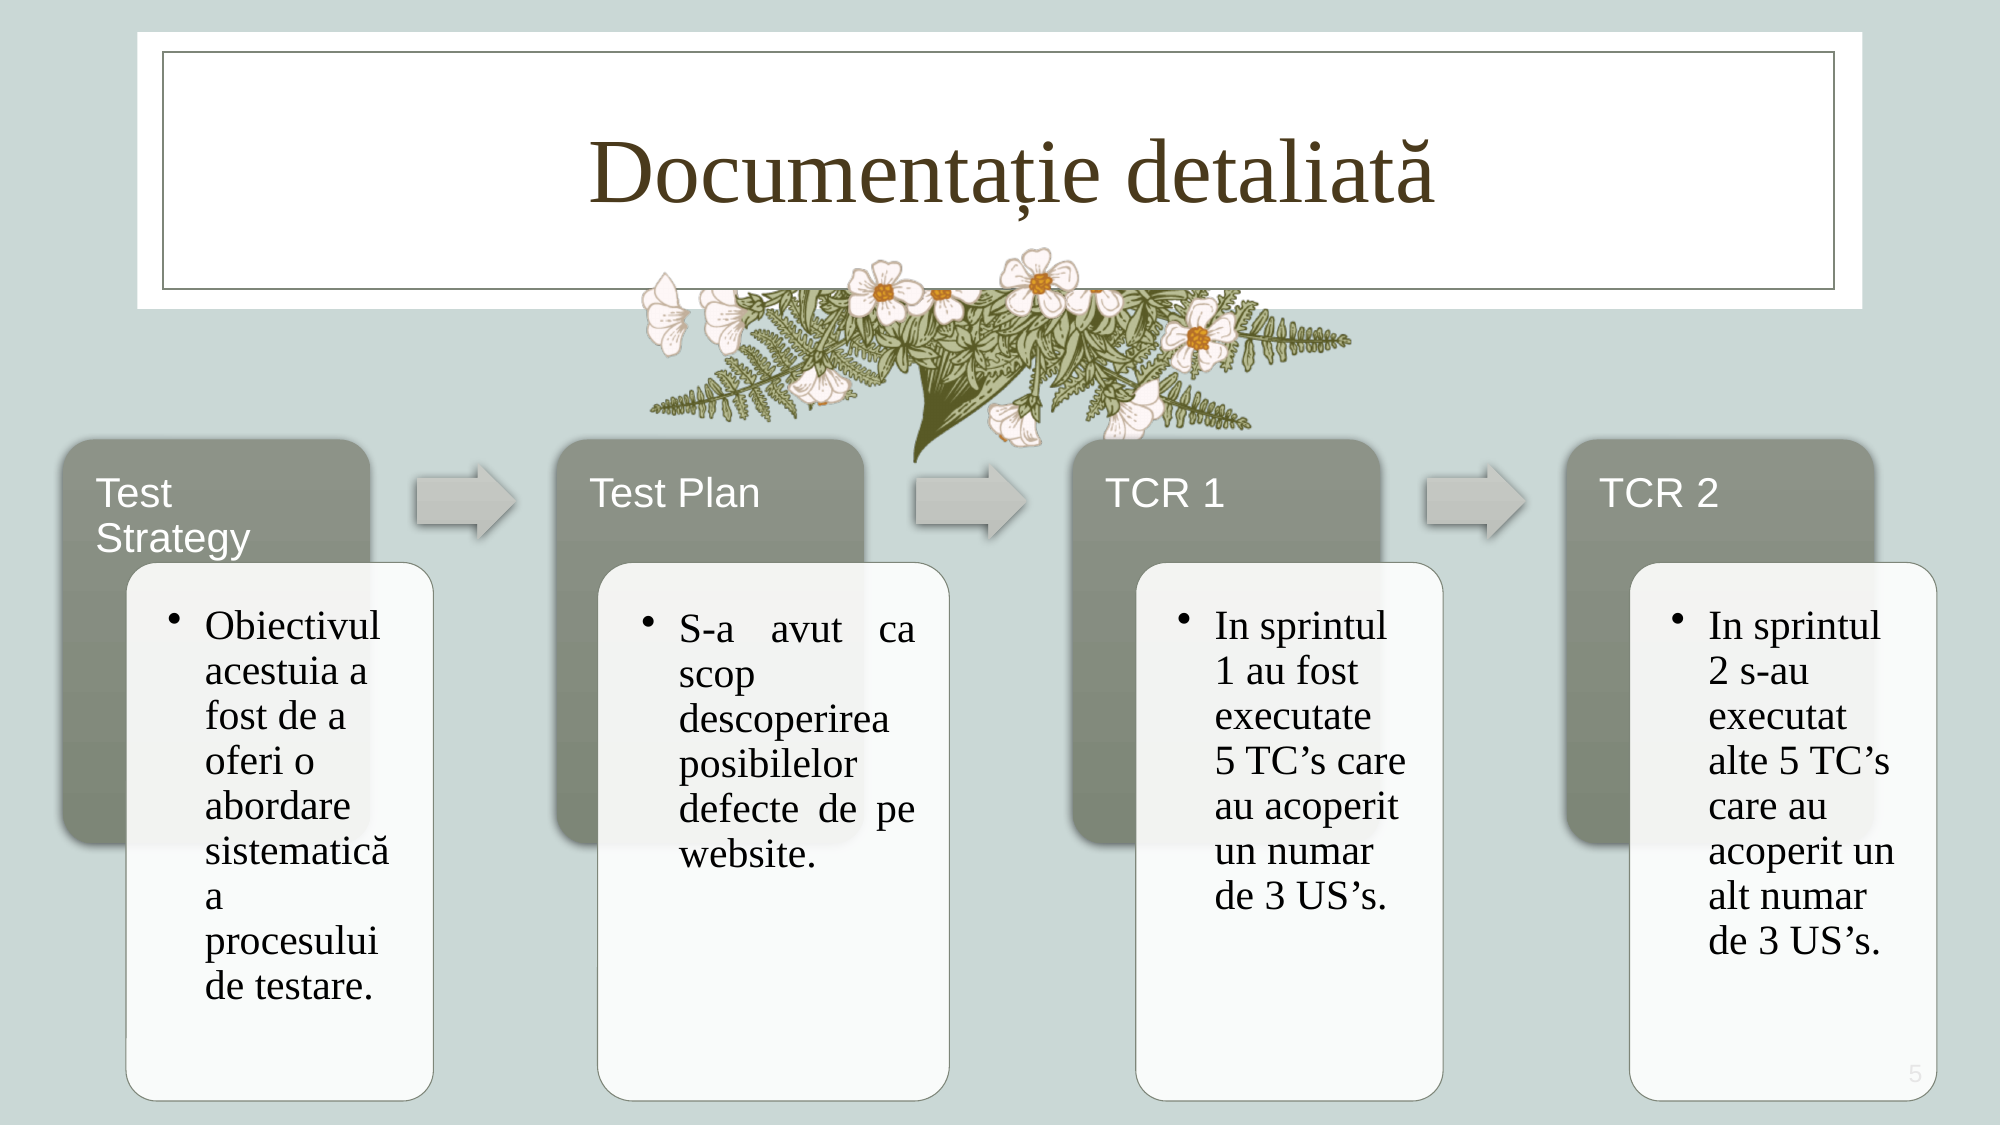

# Documentație detaliată
Test Strategy
Obiectivul acestuia a fost de a oferi o abordare sistematică a procesului de testare.

Test Plan
S-a avut ca scop descoperirea posibilelor defecte de pe website.

TCR 1
In sprintul 1 au fost executate  5 TC’s care au acoperit un numar de 3 US’s.

TCR 2
In sprintul 2 s-au executat alte 5 TC’s care au acoperit un alt numar de 3 US’s.
5